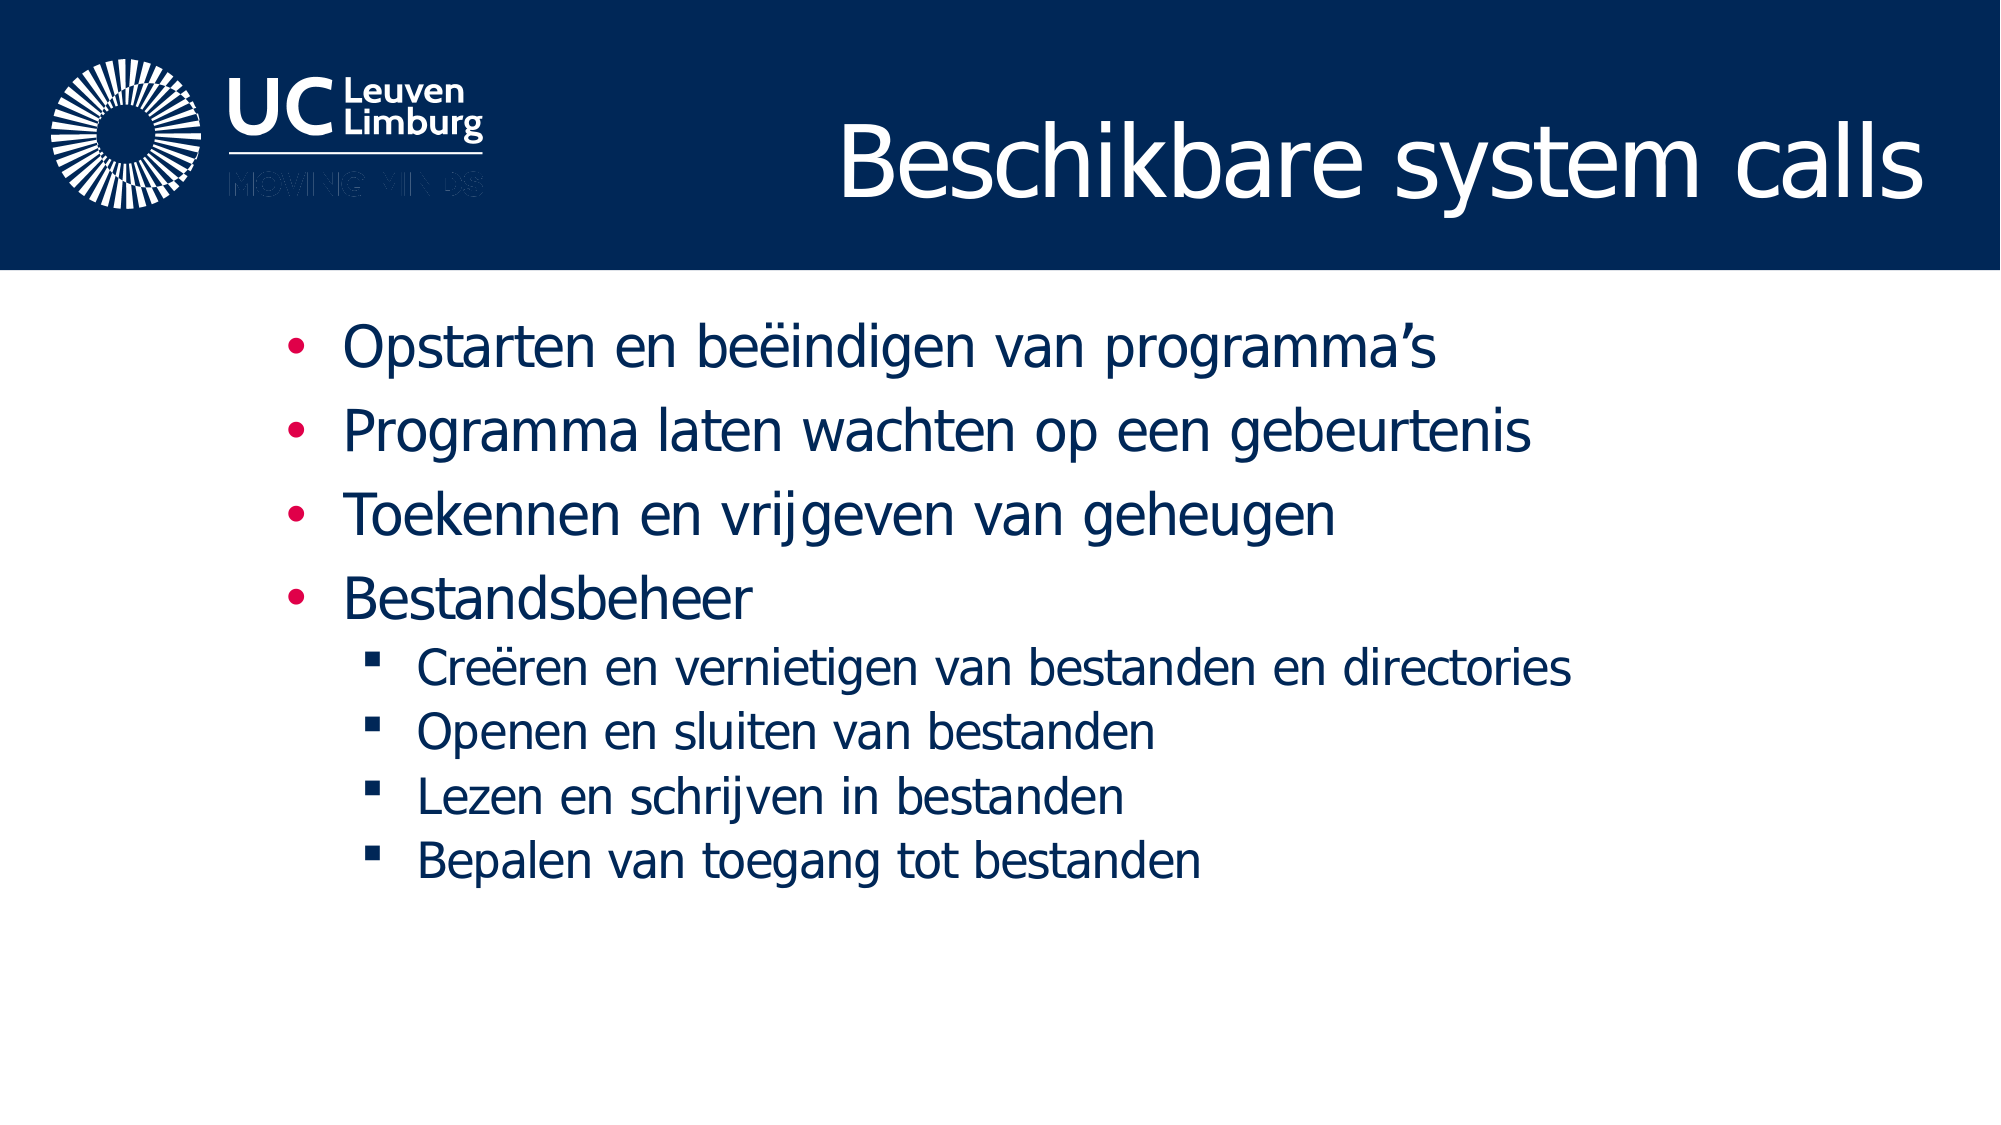

# Beschikbare system calls
Opstarten en beëindigen van programma’s
Programma laten wachten op een gebeurtenis
Toekennen en vrijgeven van geheugen
Bestandsbeheer
Creëren en vernietigen van bestanden en directories
Openen en sluiten van bestanden
Lezen en schrijven in bestanden
Bepalen van toegang tot bestanden